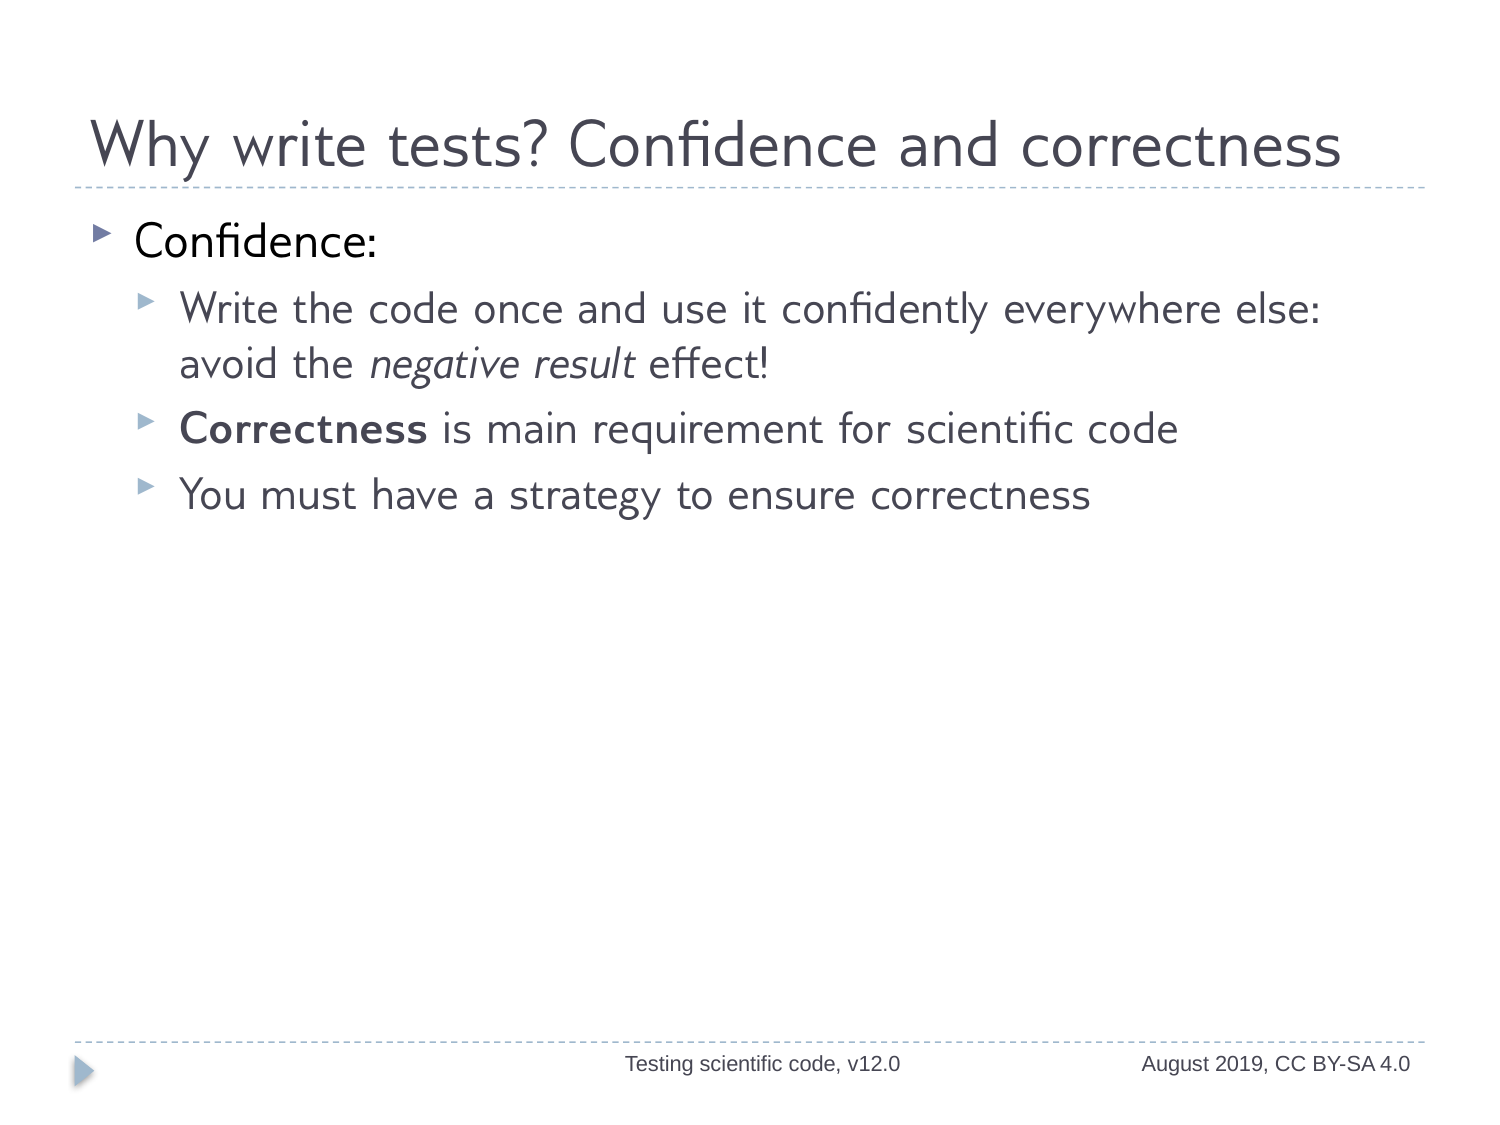

# Why write tests? Confidence and correctness
Confidence:
Write the code once and use it confidently everywhere else:
avoid the negative result effect!
Correctness is main requirement for scientific code
You must have a strategy to ensure correctness

Testing scientific code, v12.0
August 2019, CC BY-SA 4.0